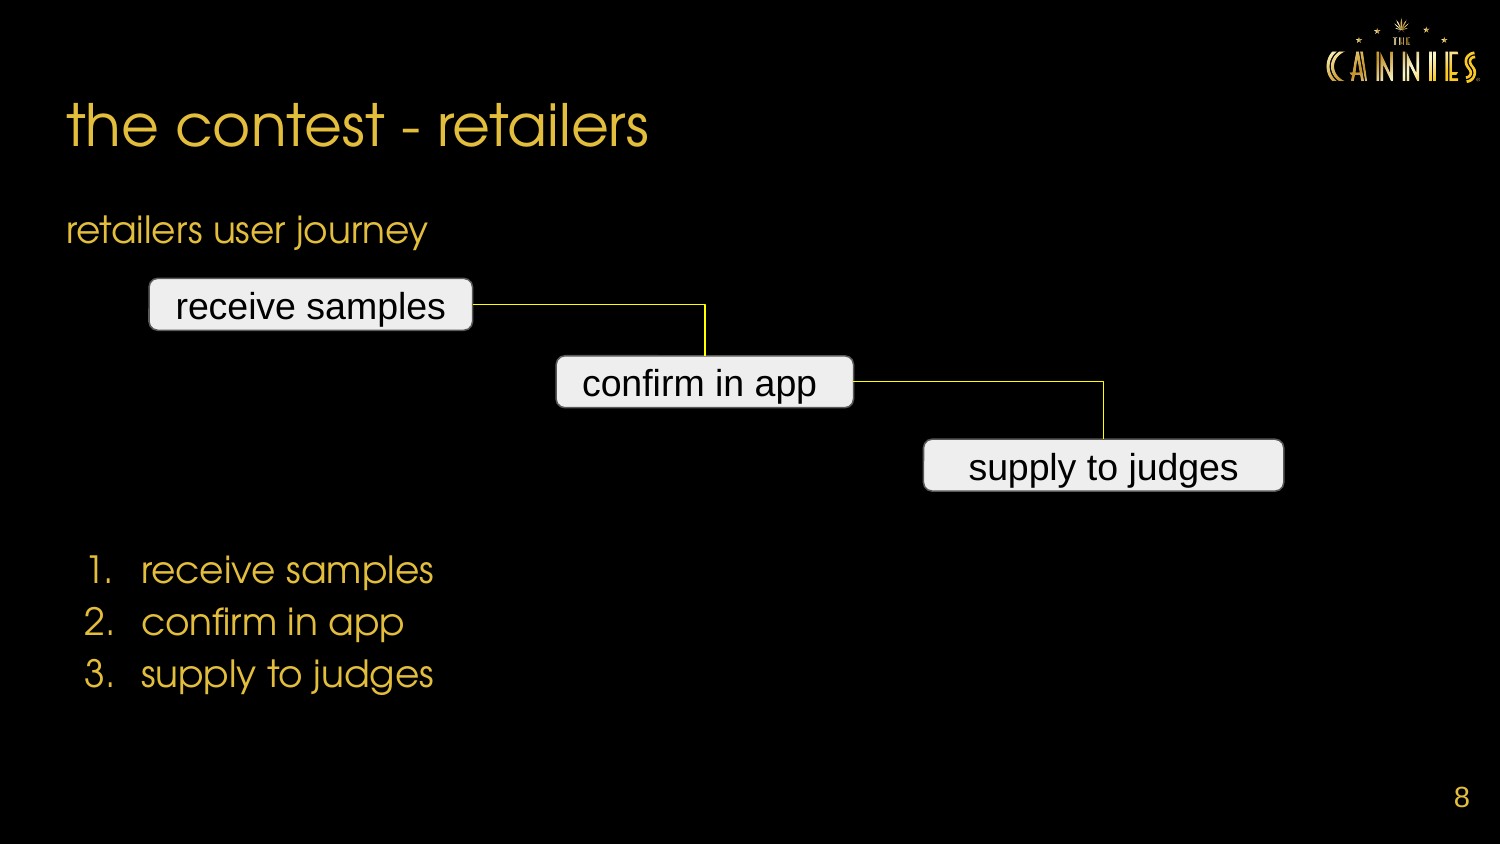

# the contest - retailers
retailers user journey

receive samples
confirm in app
supply to judges
receive samples
confirm in app
supply to judges
8